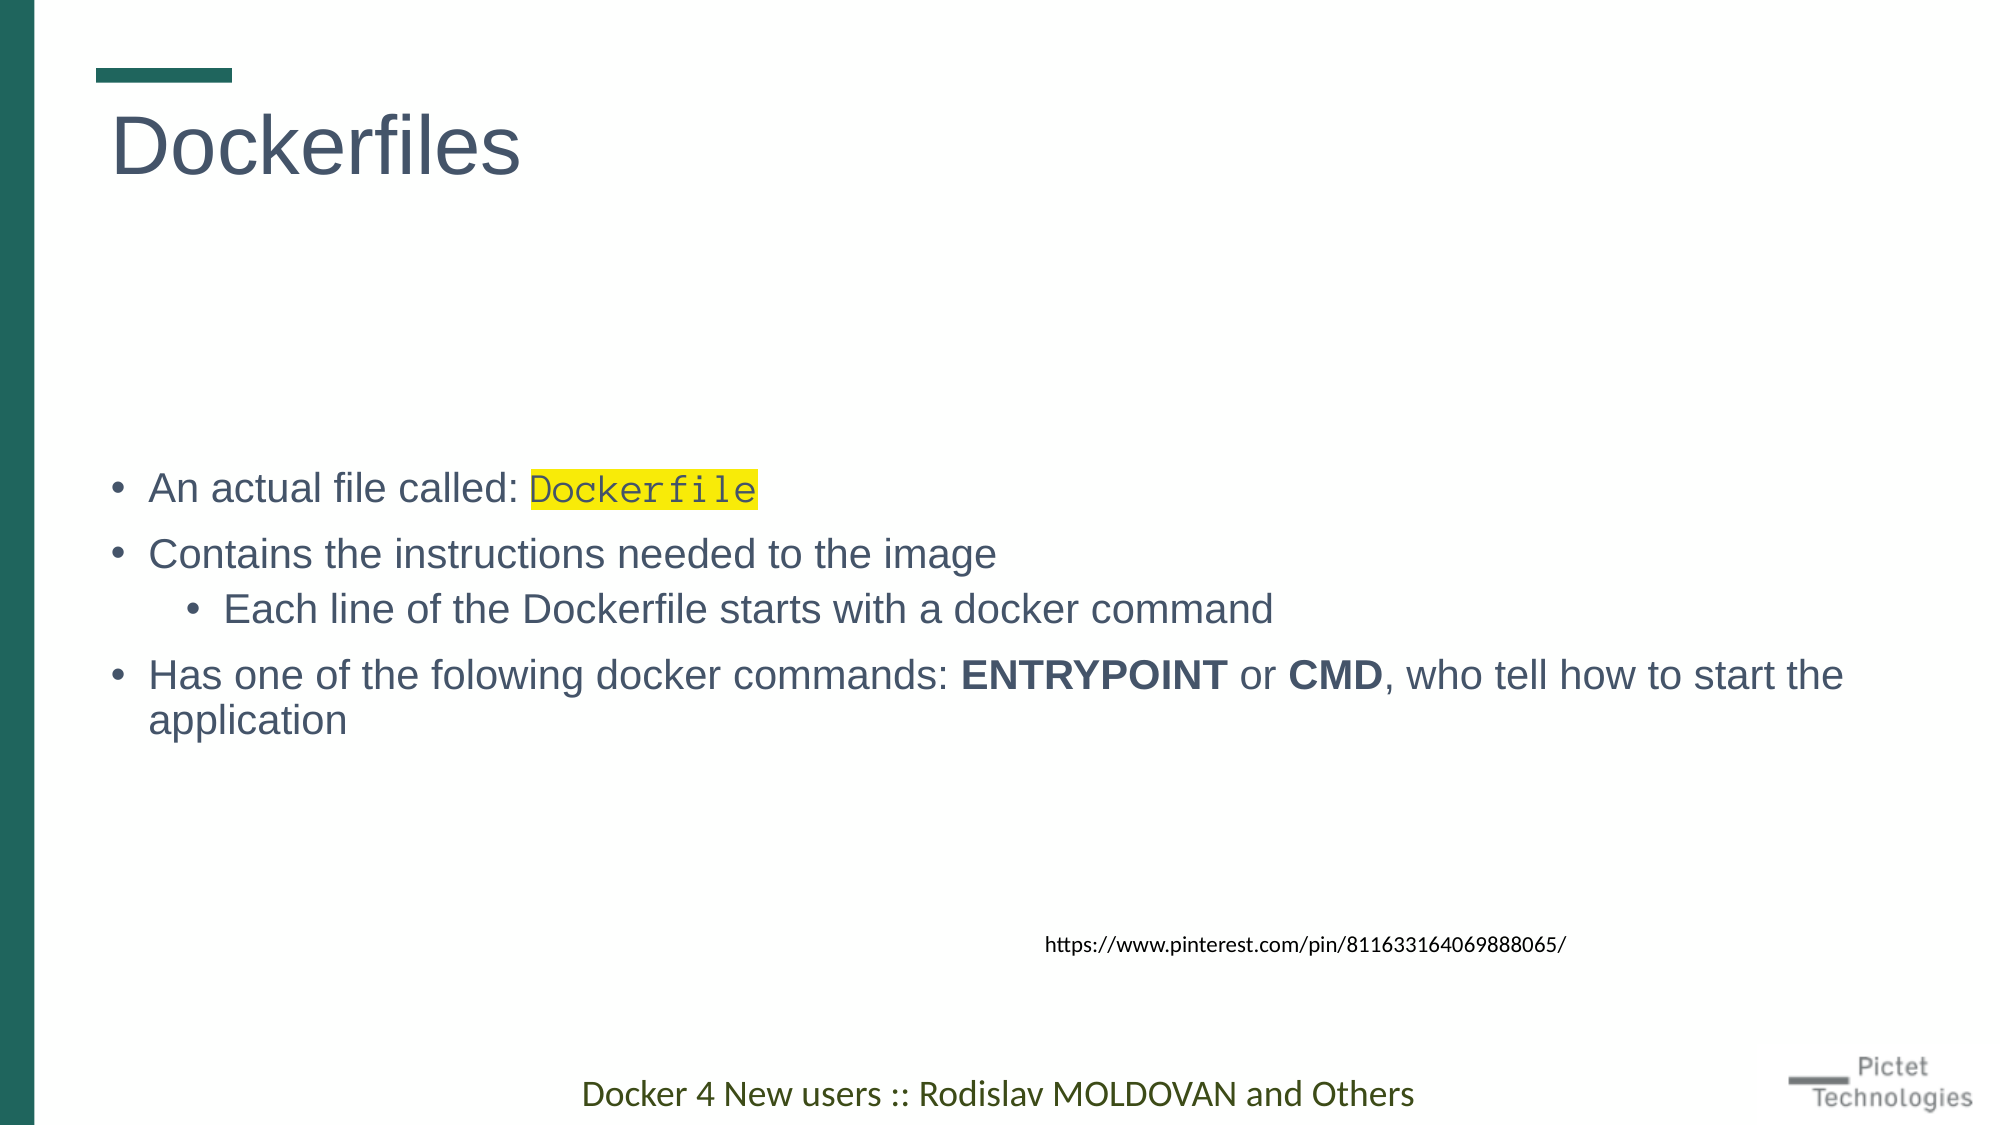

# Dockerfiles
An actual file called: Dockerfile
Contains the instructions needed to the image
Each line of the Dockerfile starts with a docker command
Has one of the folowing docker commands: ENTRYPOINT or CMD, who tell how to start the application
https://www.pinterest.com/pin/811633164069888065/
Docker 4 New users :: Rodislav MOLDOVAN and Others